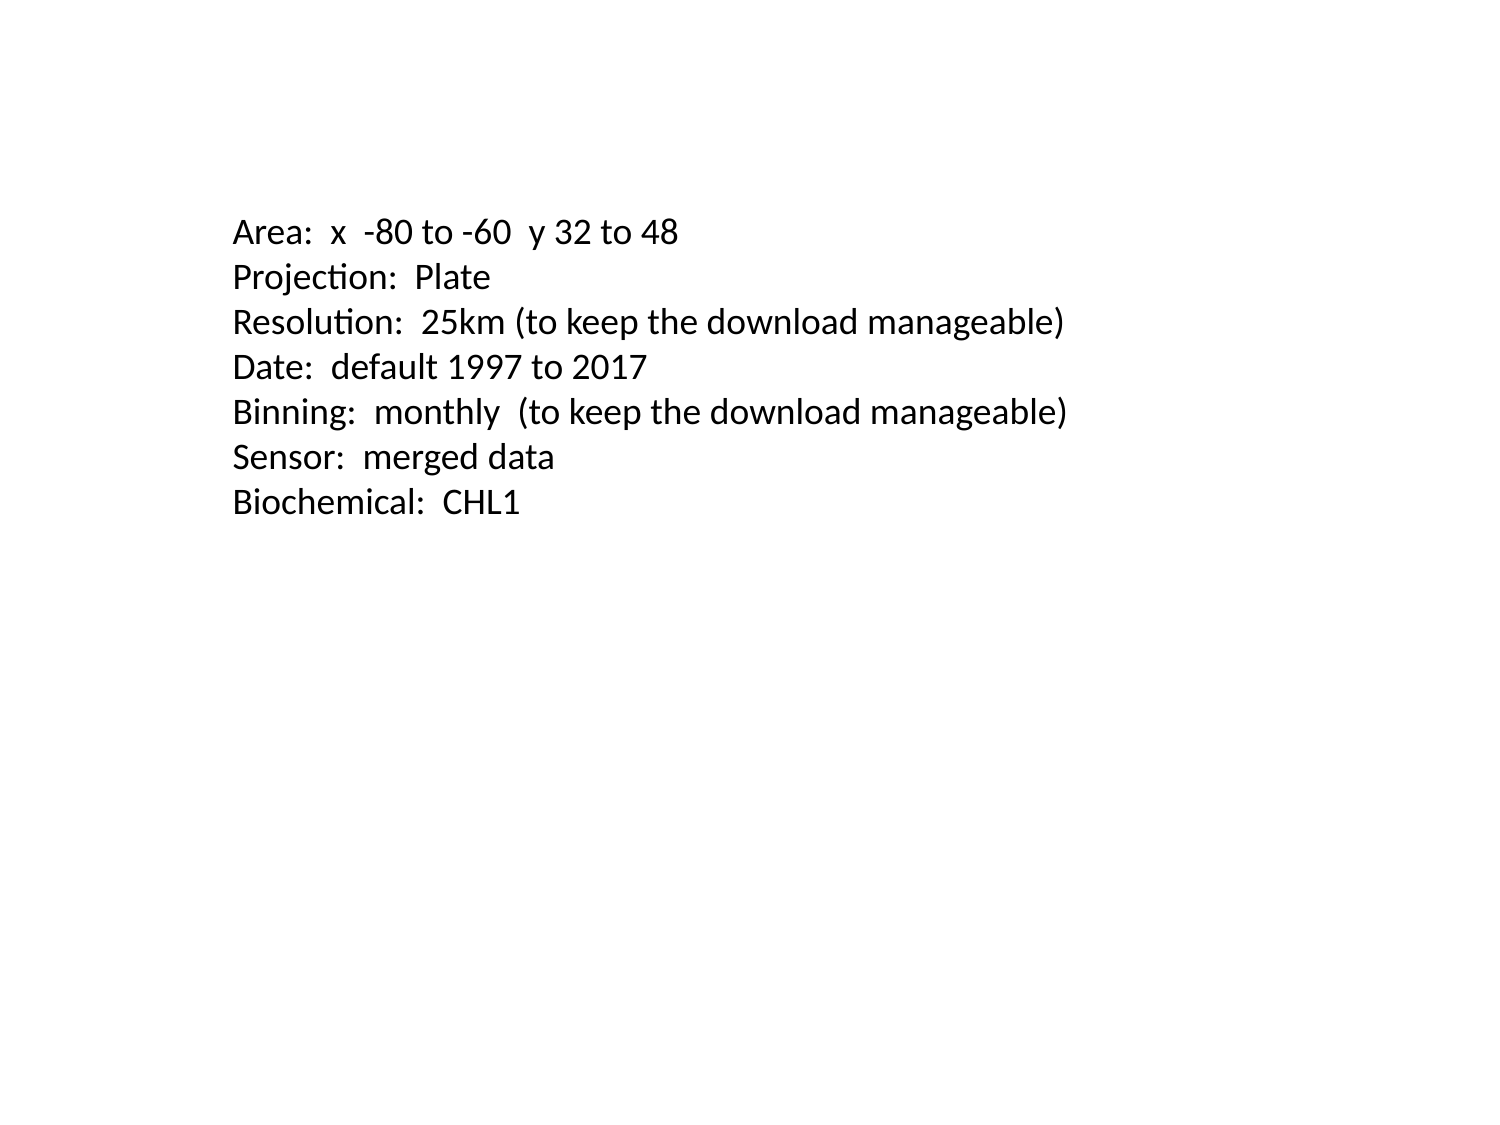

Area:  x  -80 to -60  y 32 to 48
Projection:  Plate
Resolution:  25km (to keep the download manageable)
Date:  default 1997 to 2017
Binning:  monthly  (to keep the download manageable)
Sensor:  merged data
Biochemical:  CHL1